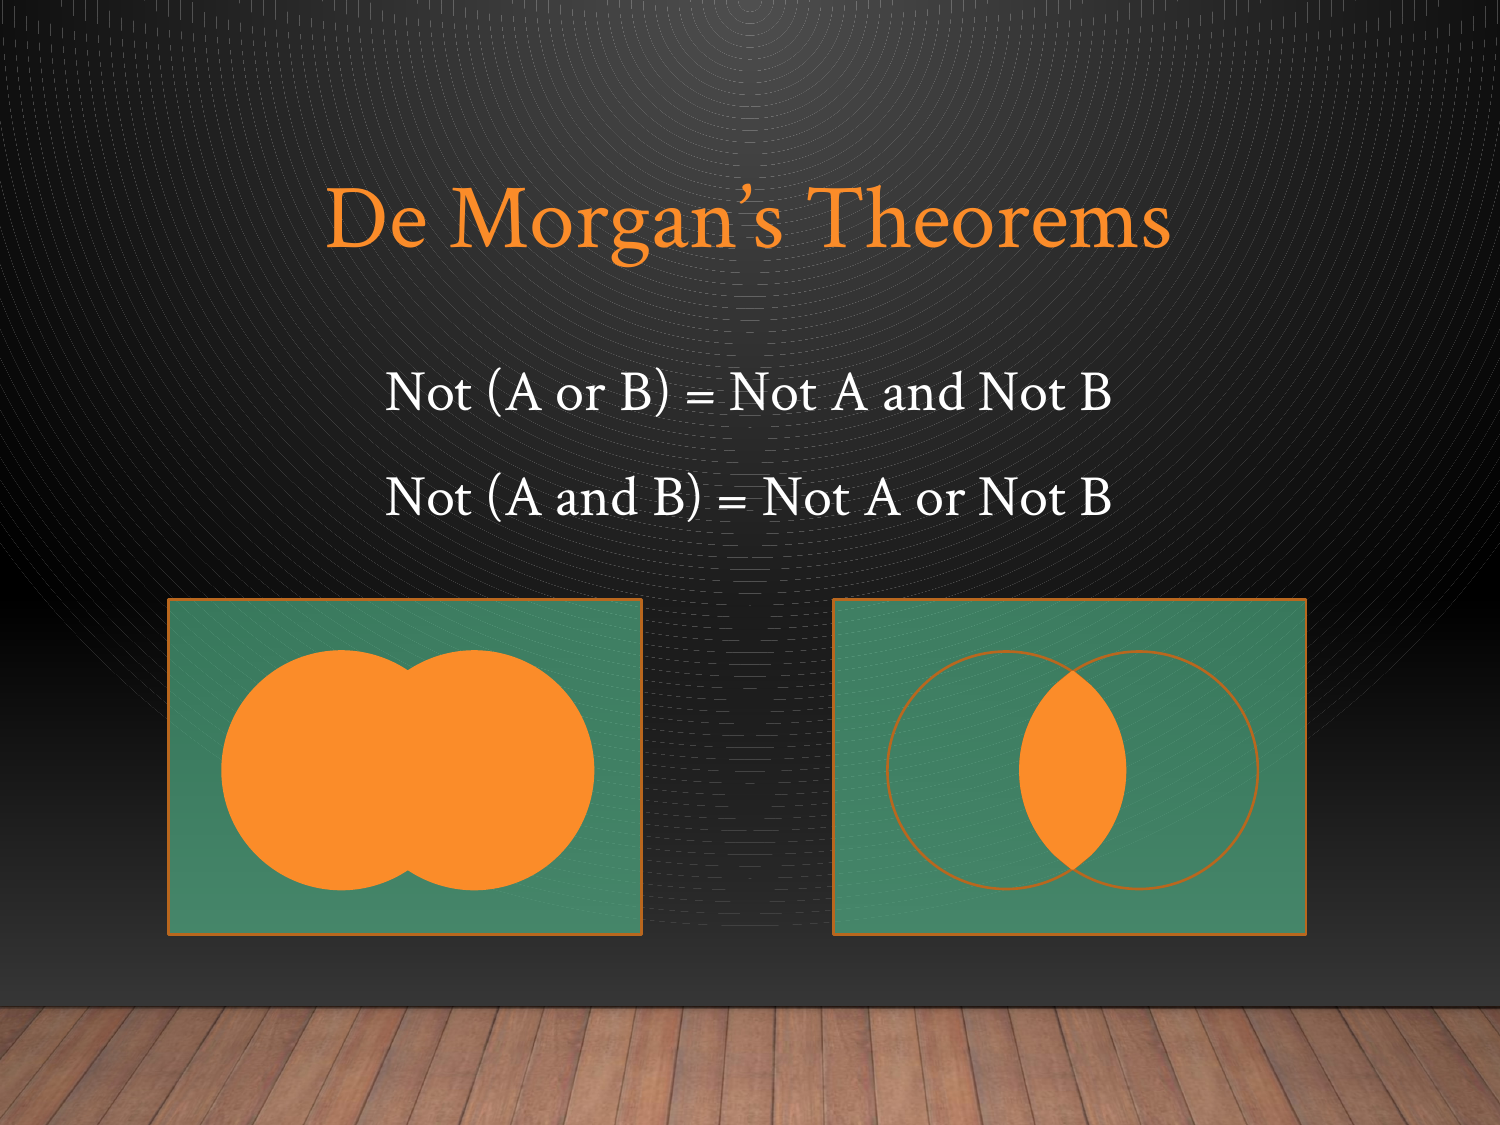

# De Morgan’s Theorems
Not (A or B) = Not A and Not B
Not (A and B) = Not A or Not B